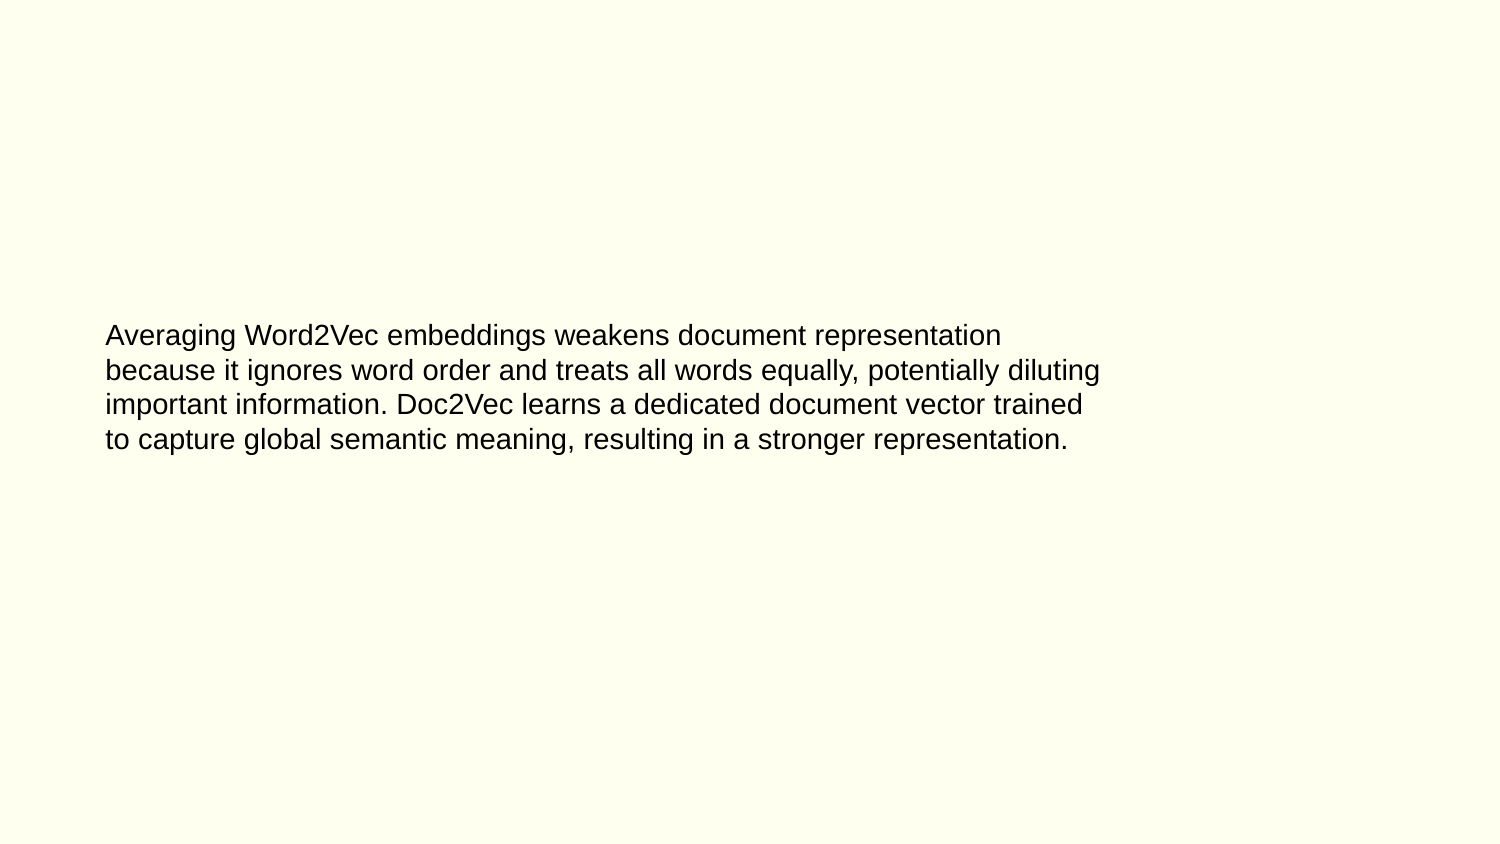

Averaging Word2Vec embeddings weakens document representation because it ignores word order and treats all words equally, potentially diluting important information. Doc2Vec learns a dedicated document vector trained to capture global semantic meaning, resulting in a stronger representation.